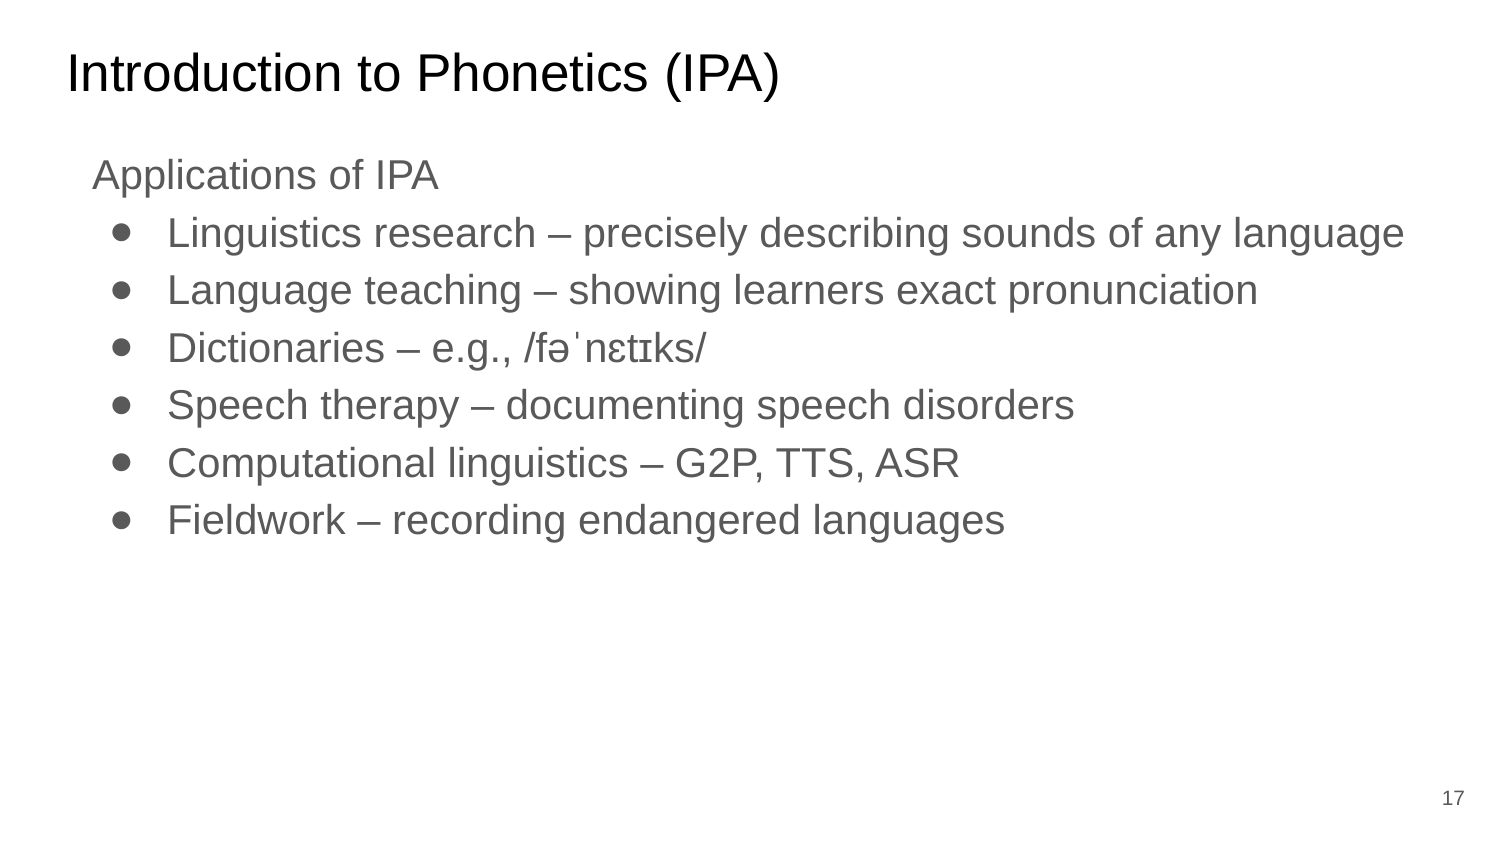

# Introduction to Phonetics (IPA)
Applications of IPA
Linguistics research – precisely describing sounds of any language
Language teaching – showing learners exact pronunciation
Dictionaries – e.g., /fəˈnɛtɪks/
Speech therapy – documenting speech disorders
Computational linguistics – G2P, TTS, ASR
Fieldwork – recording endangered languages
17